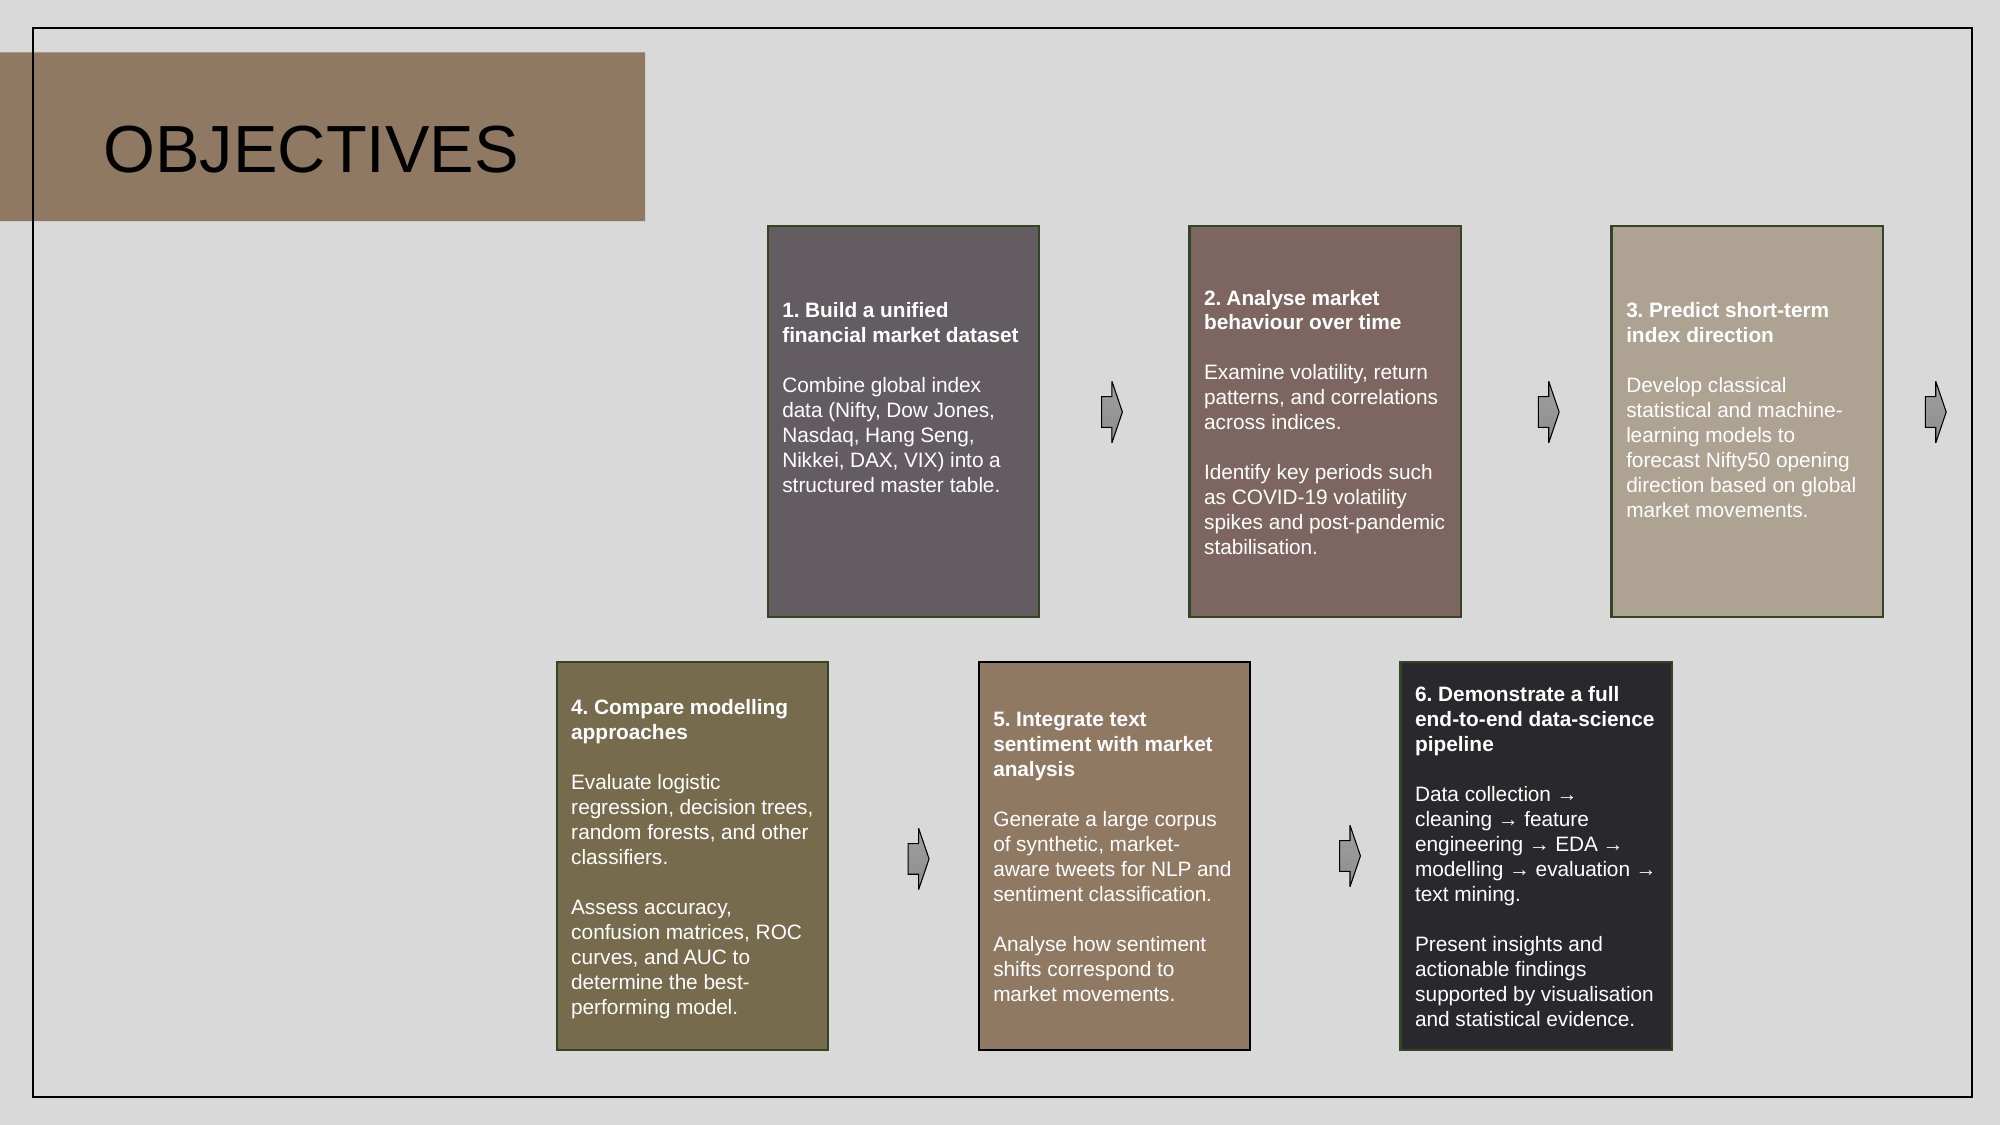

# objectives

1. Build a unified financial market dataset
Combine global index data (Nifty, Dow Jones, Nasdaq, Hang Seng, Nikkei, DAX, VIX) into a structured master table.

2. Analyse market behaviour over time

Examine volatility, return patterns, and correlations across indices.

Identify key periods such as COVID-19 volatility spikes and post-pandemic stabilisation.
3. Predict short-term index direction

Develop classical statistical and machine-learning models to forecast Nifty50 opening direction based on global market movements.

4. Compare modelling approaches
Evaluate logistic regression, decision trees, random forests, and other classifiers.
Assess accuracy, confusion matrices, ROC curves, and AUC to determine the best-performing model.
5. Integrate text sentiment with market analysis

Generate a large corpus of synthetic, market-aware tweets for NLP and sentiment classification.

Analyse how sentiment shifts correspond to market movements.
6. Demonstrate a full end-to-end data-science pipeline
Data collection → cleaning → feature engineering → EDA → modelling → evaluation → text mining.
Present insights and actionable findings supported by visualisation and statistical evidence.